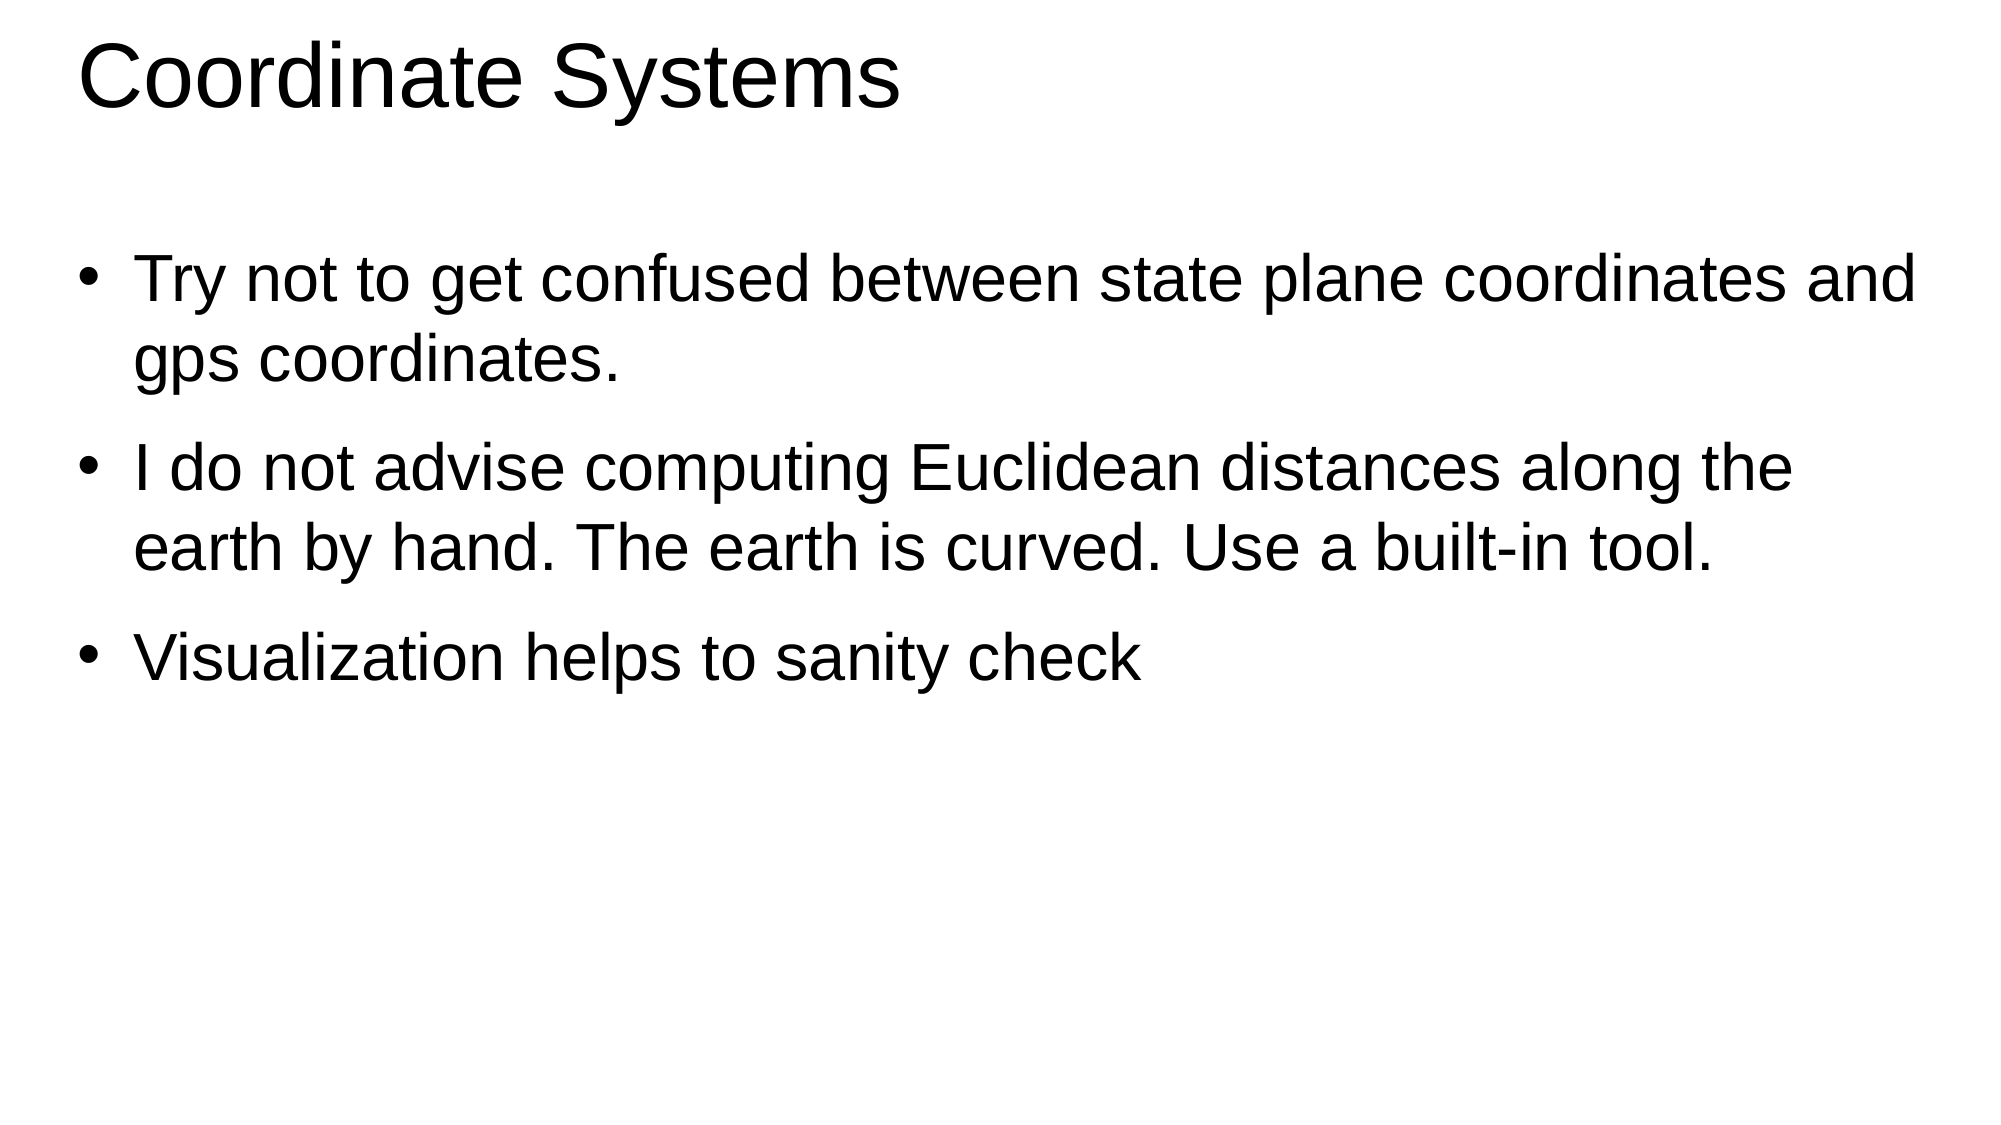

# Coordinate Systems
Try not to get confused between state plane coordinates and gps coordinates.
I do not advise computing Euclidean distances along the earth by hand. The earth is curved. Use a built-in tool.
Visualization helps to sanity check